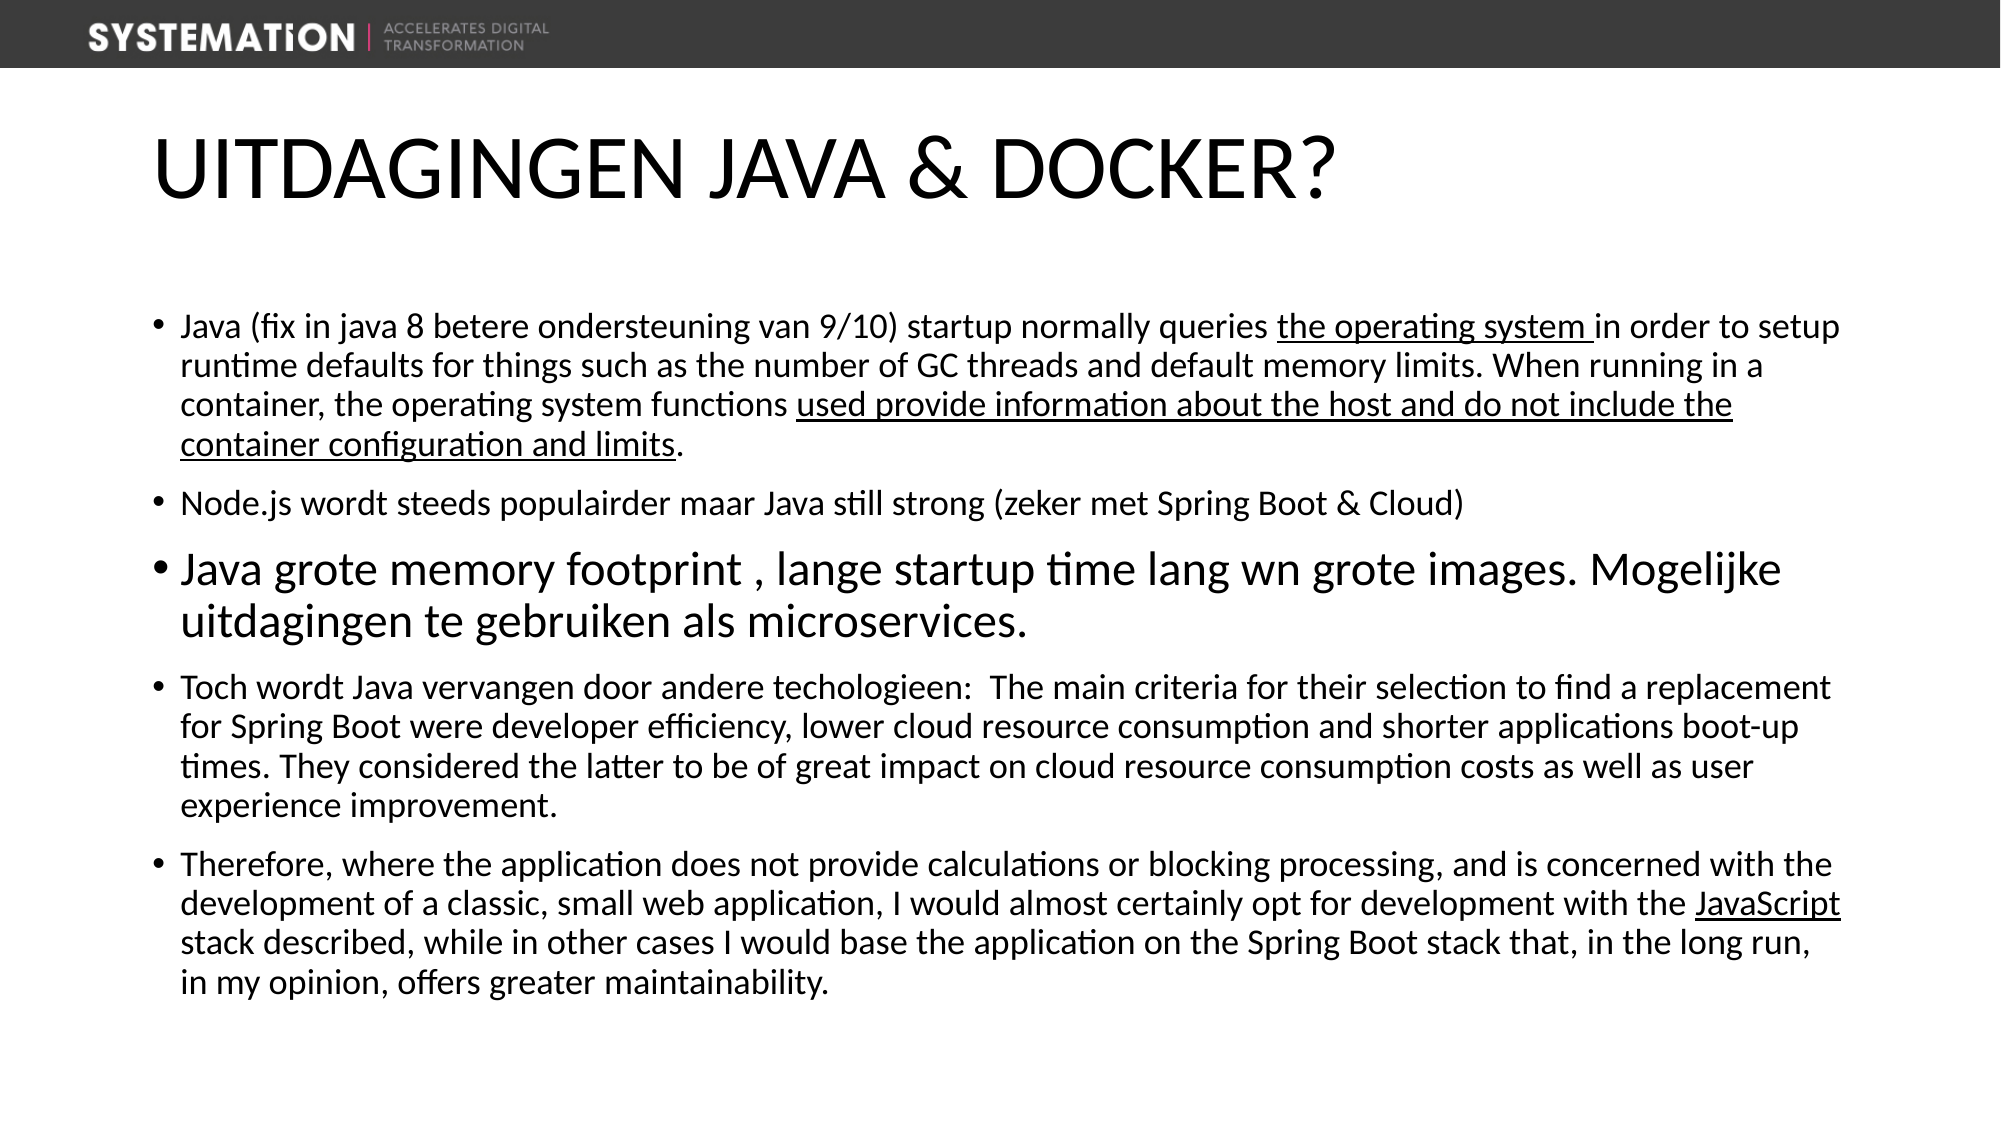

# Uitdagingen java & docker?
Java (fix in java 8 betere ondersteuning van 9/10) startup normally queries the operating system in order to setup runtime defaults for things such as the number of GC threads and default memory limits. When running in a container, the operating system functions used provide information about the host and do not include the container configuration and limits.
Node.js wordt steeds populairder maar Java still strong (zeker met Spring Boot & Cloud)
Java grote memory footprint , lange startup time lang wn grote images. Mogelijke uitdagingen te gebruiken als microservices.
Toch wordt Java vervangen door andere techologieen:  The main criteria for their selection to find a replacement for Spring Boot were developer efficiency, lower cloud resource consumption and shorter applications boot-up times. They considered the latter to be of great impact on cloud resource consumption costs as well as user experience improvement.
Therefore, where the application does not provide calculations or blocking processing, and is concerned with the development of a classic, small web application, I would almost certainly opt for development with the JavaScript stack described, while in other cases I would base the application on the Spring Boot stack that, in the long run, in my opinion, offers greater maintainability.